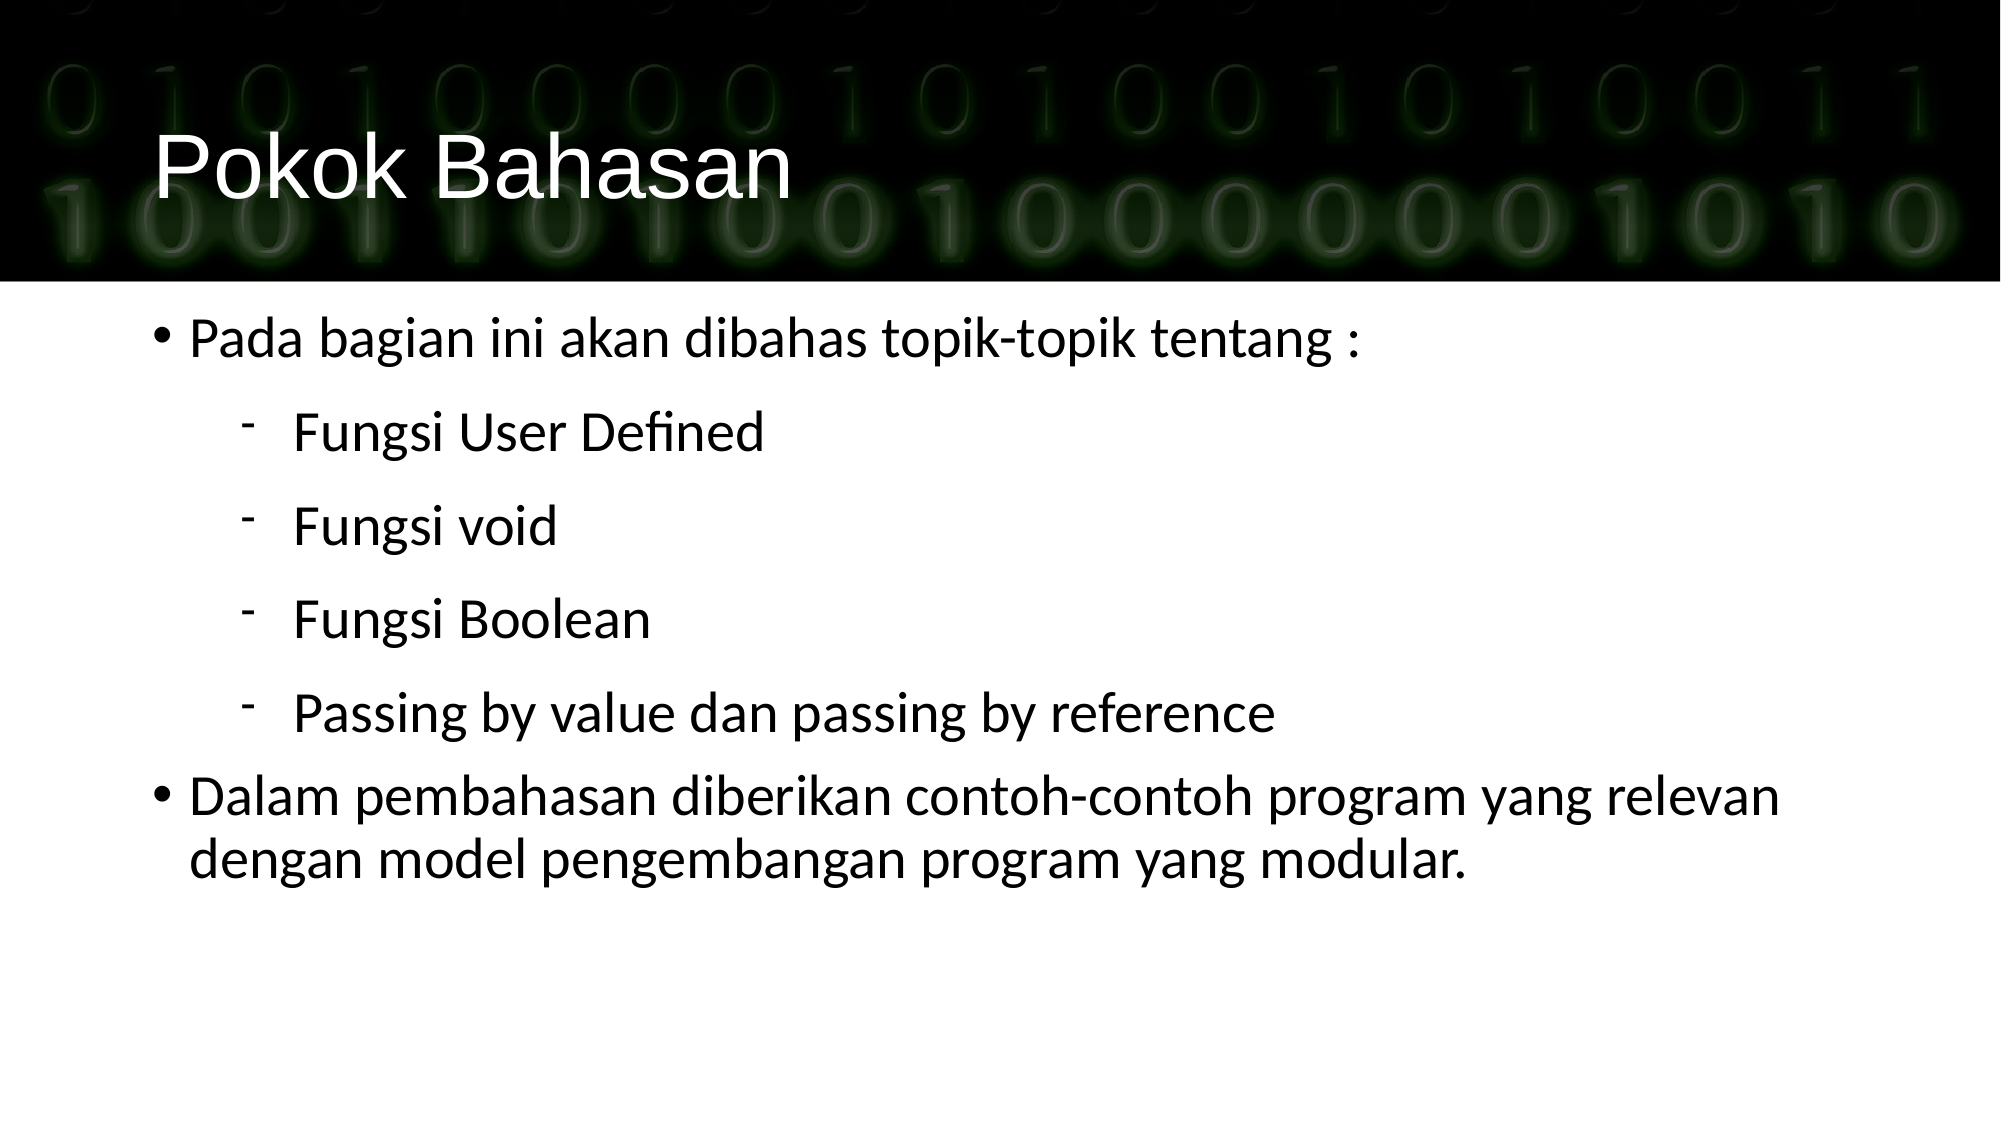

Pokok Bahasan
Pada bagian ini akan dibahas topik-topik tentang :
Fungsi User Defined
Fungsi void
Fungsi Boolean
Passing by value dan passing by reference
Dalam pembahasan diberikan contoh-contoh program yang relevan dengan model pengembangan program yang modular.